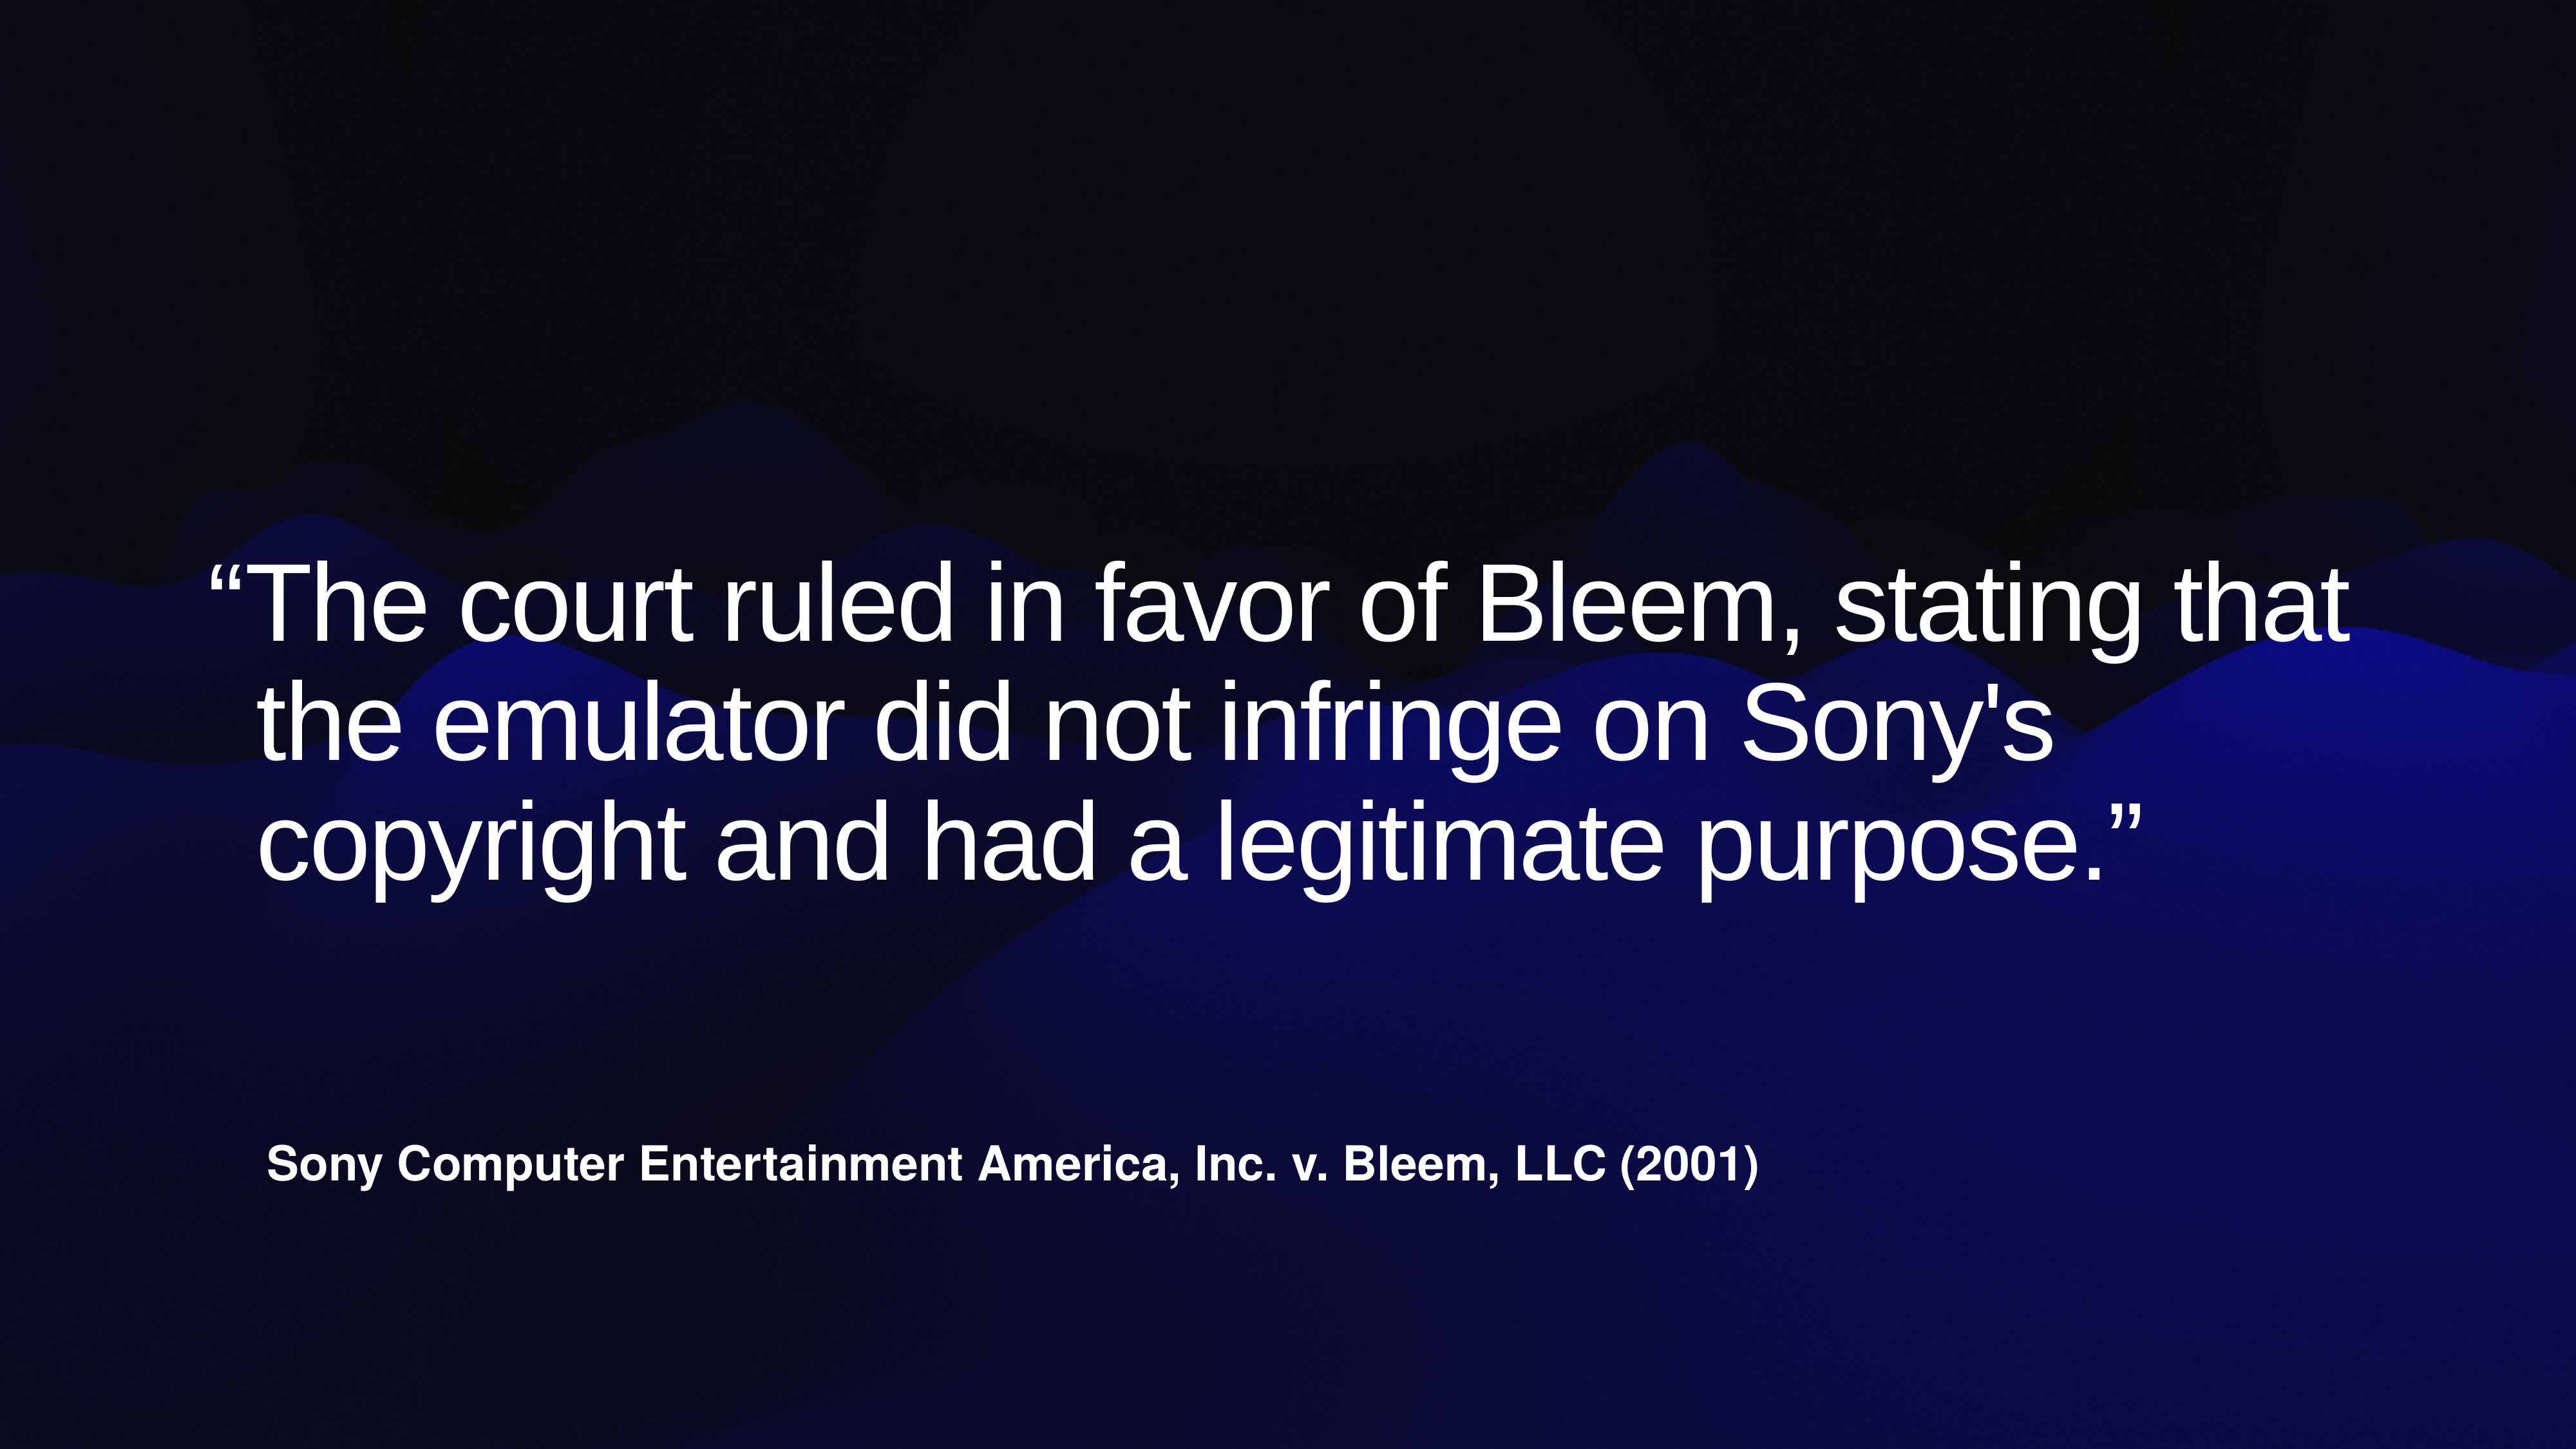

“The court ruled in favor of Bleem, stating that the emulator did not infringe on Sony's copyright and had a legitimate purpose.”
Sony Computer Entertainment America, Inc. v. Bleem, LLC (2001)